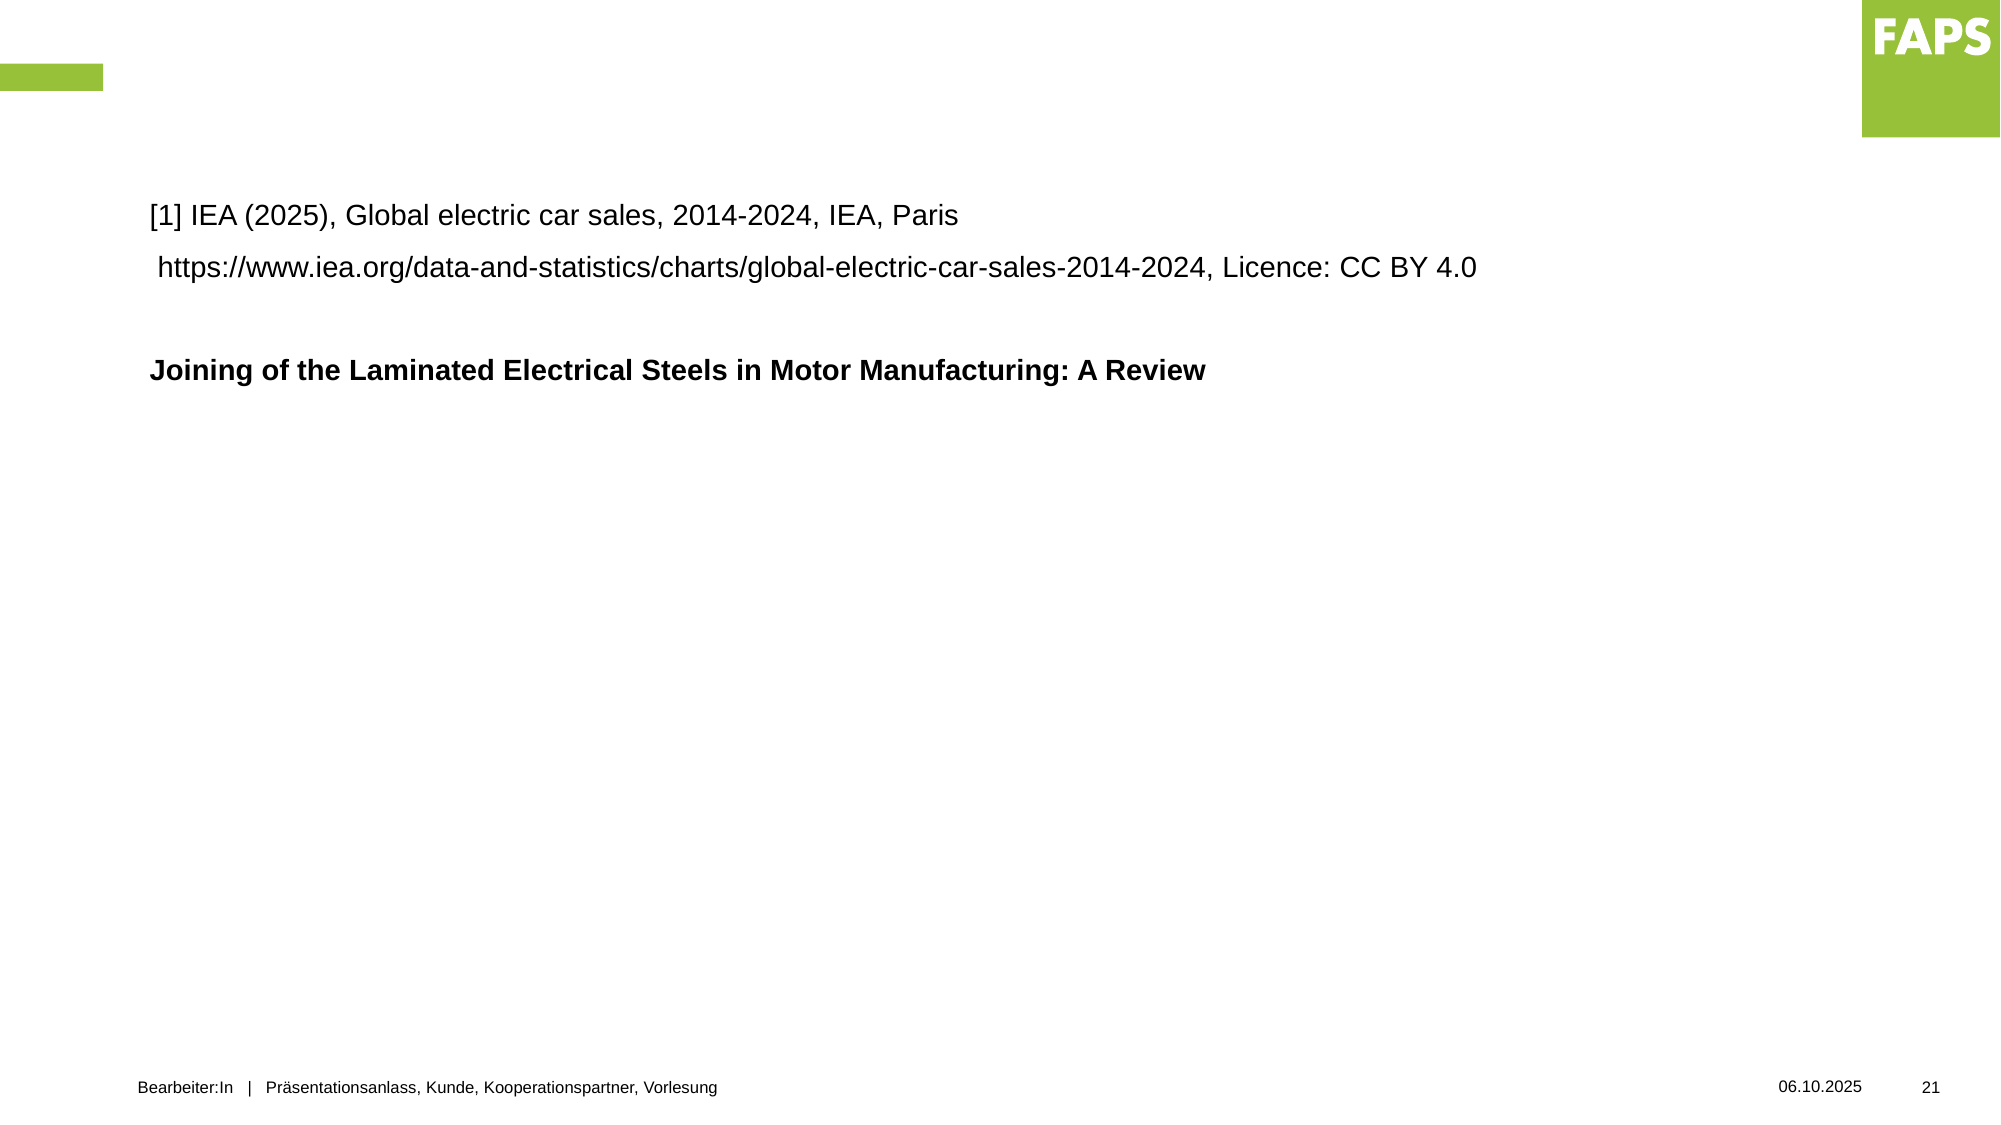

#
[1] IEA (2025), Global electric car sales, 2014-2024, IEA, Paris
 https://www.iea.org/data-and-statistics/charts/global-electric-car-sales-2014-2024, Licence: CC BY 4.0

Joining of the Laminated Electrical Steels in Motor Manufacturing: A Review

06.10.2025
Bearbeiter:In   |   Präsentationsanlass, Kunde, Kooperationspartner, Vorlesung
21